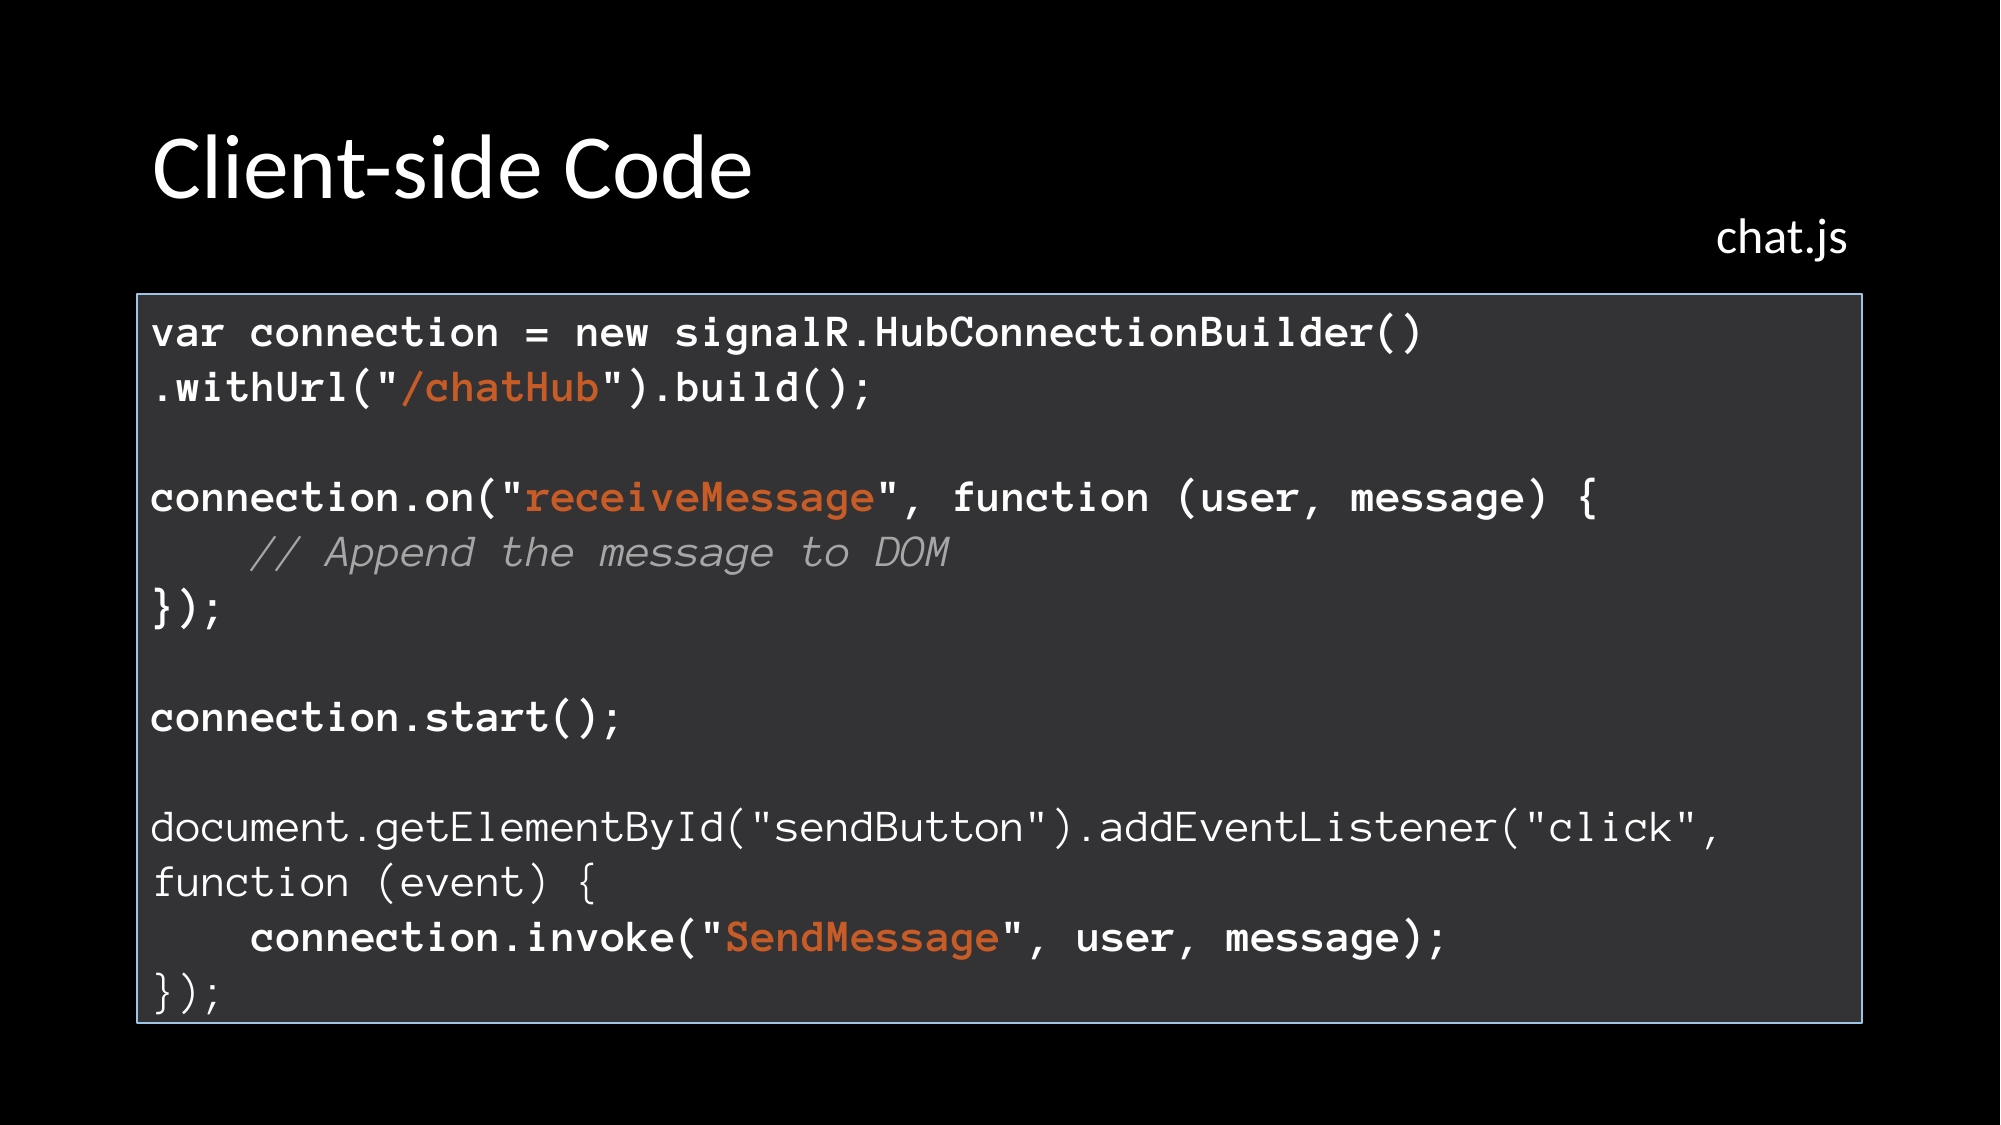

# Client-side Code
chat.js
var connection = new signalR.HubConnectionBuilder()
.withUrl("/chatHub").build();

connection.on("receiveMessage", function (user, message) {
    // Append the message to DOM
});

connection.start();

document.getElementById("sendButton").addEventListener("click",
function (event) {
    connection.invoke("SendMessage", user, message);
});